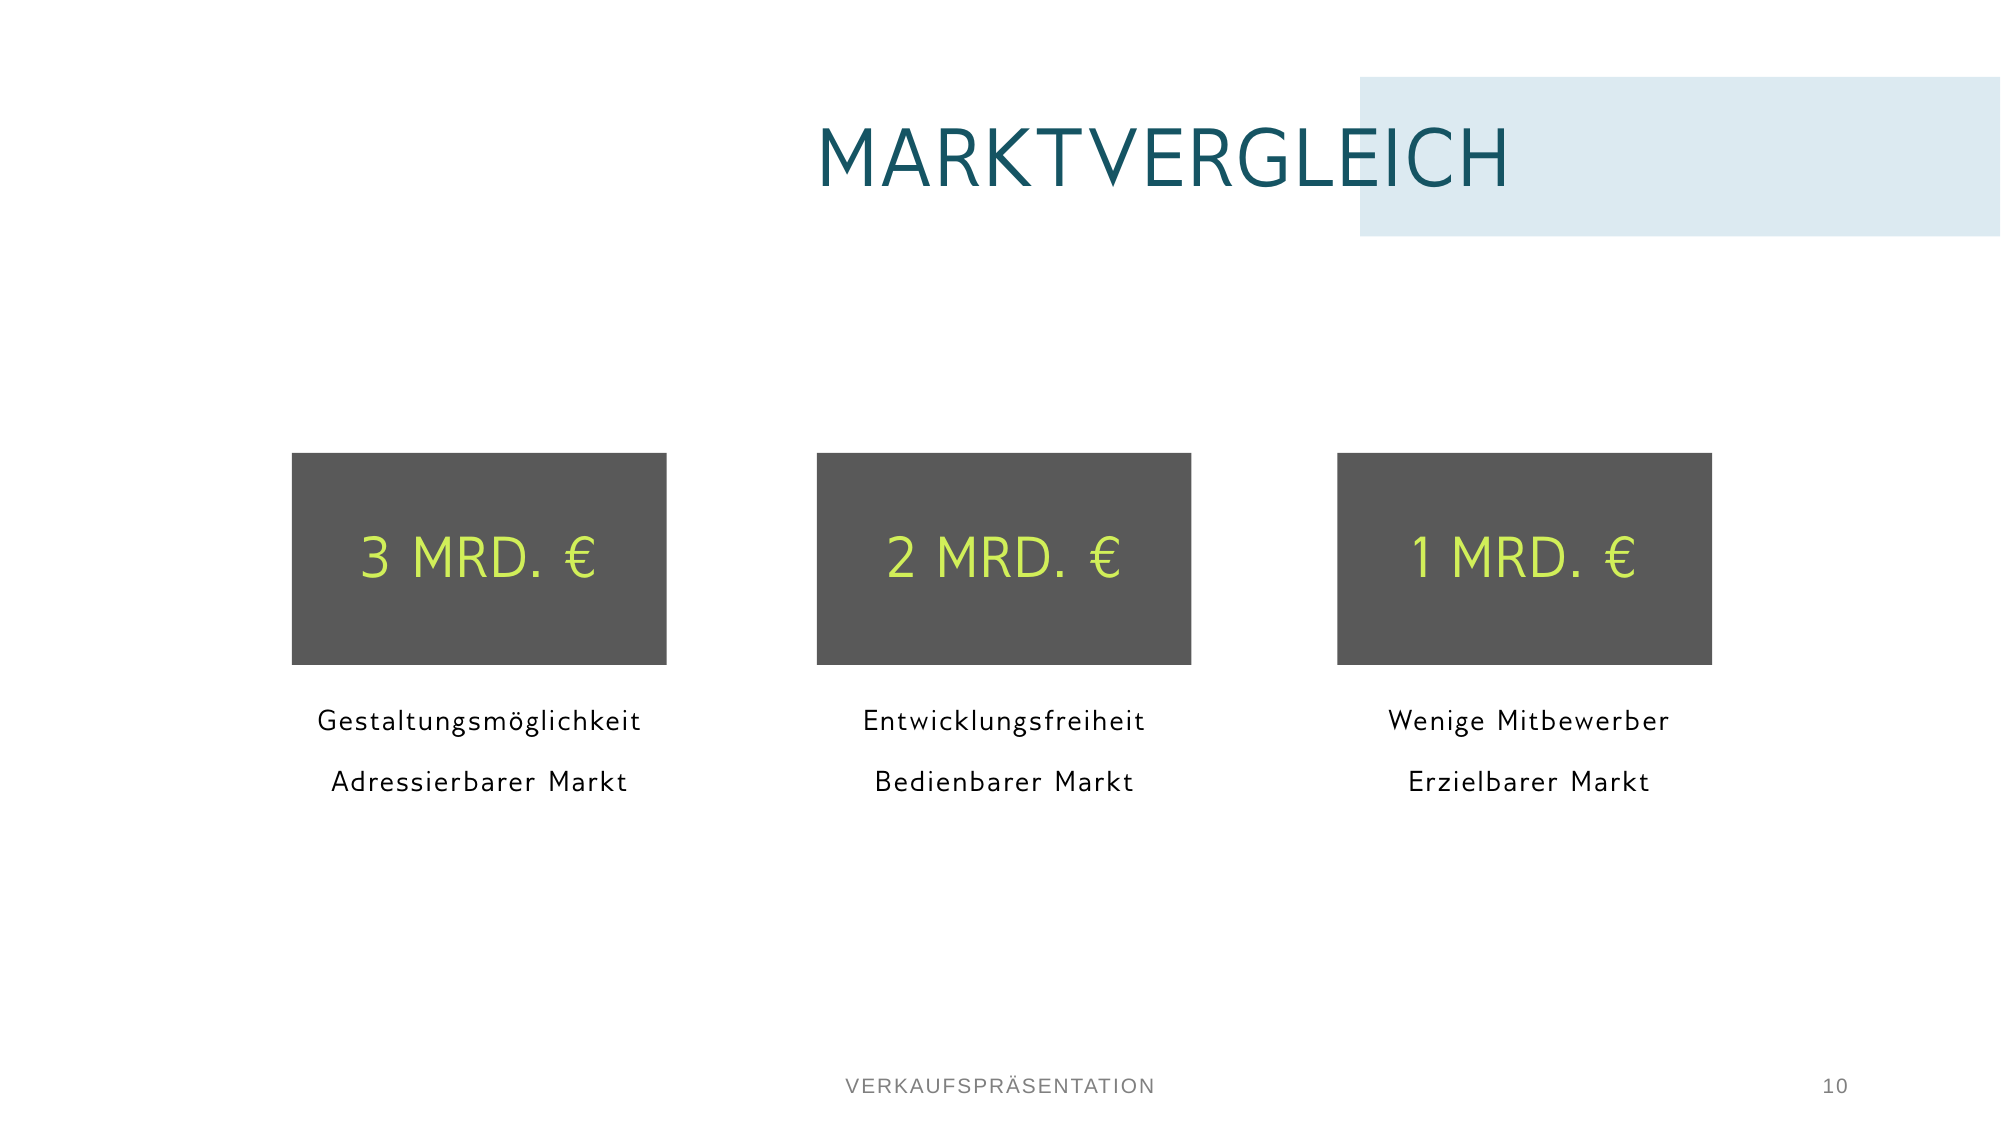

# Marktvergleich
3 Mrd. €
2 Mrd. €
1 Mrd. €
Gestaltungsmöglichkeit
Adressierbarer Markt
Entwicklungsfreiheit
Bedienbarer Markt
Wenige Mitbewerber
Erzielbarer Markt​
VERKAUFSPRÄSENTATION
10